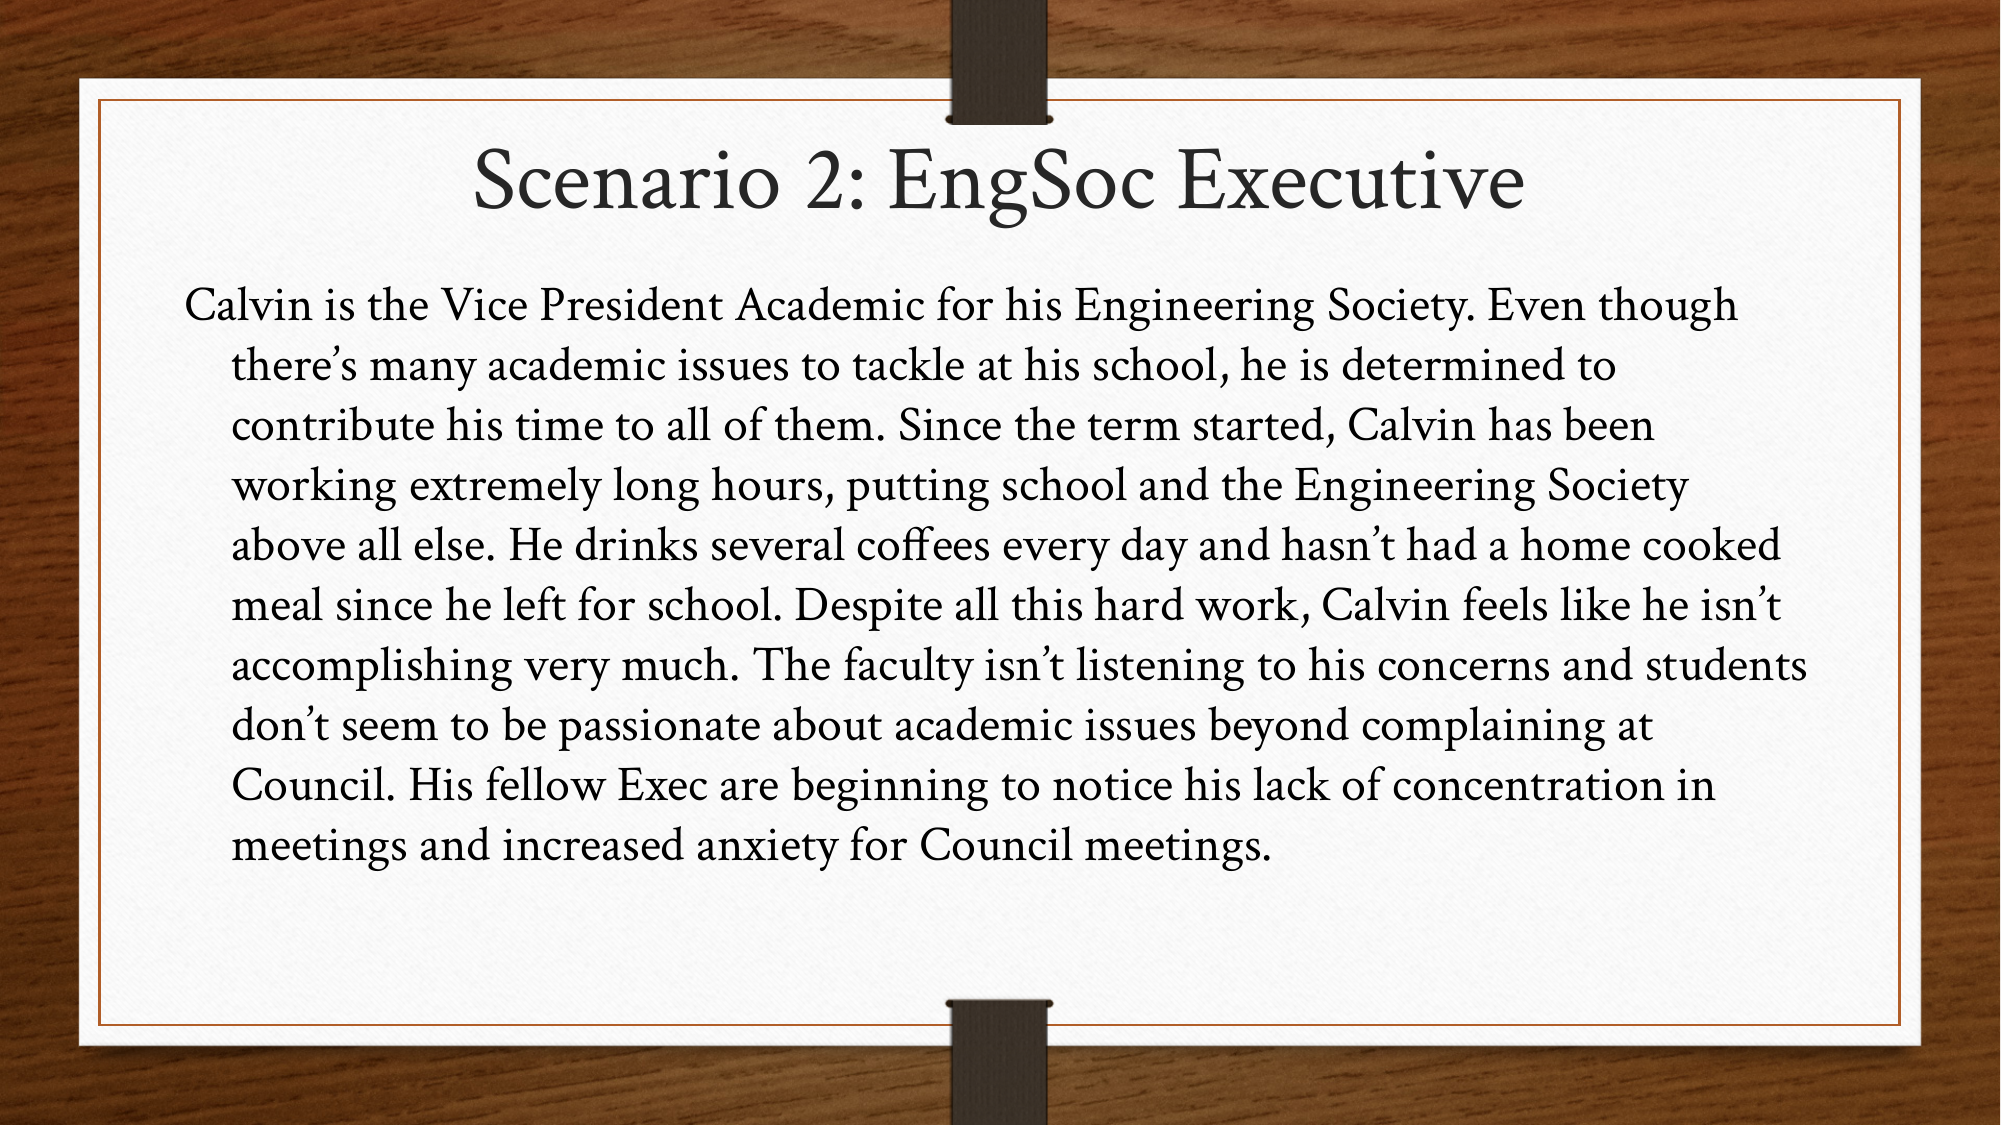

# Scenario 2: EngSoc Executive
Calvin is the Vice President Academic for his Engineering Society. Even though there’s many academic issues to tackle at his school, he is determined to contribute his time to all of them. Since the term started, Calvin has been working extremely long hours, putting school and the Engineering Society above all else. He drinks several coffees every day and hasn’t had a home cooked meal since he left for school. Despite all this hard work, Calvin feels like he isn’t accomplishing very much. The faculty isn’t listening to his concerns and students don’t seem to be passionate about academic issues beyond complaining at Council. His fellow Exec are beginning to notice his lack of concentration in meetings and increased anxiety for Council meetings.